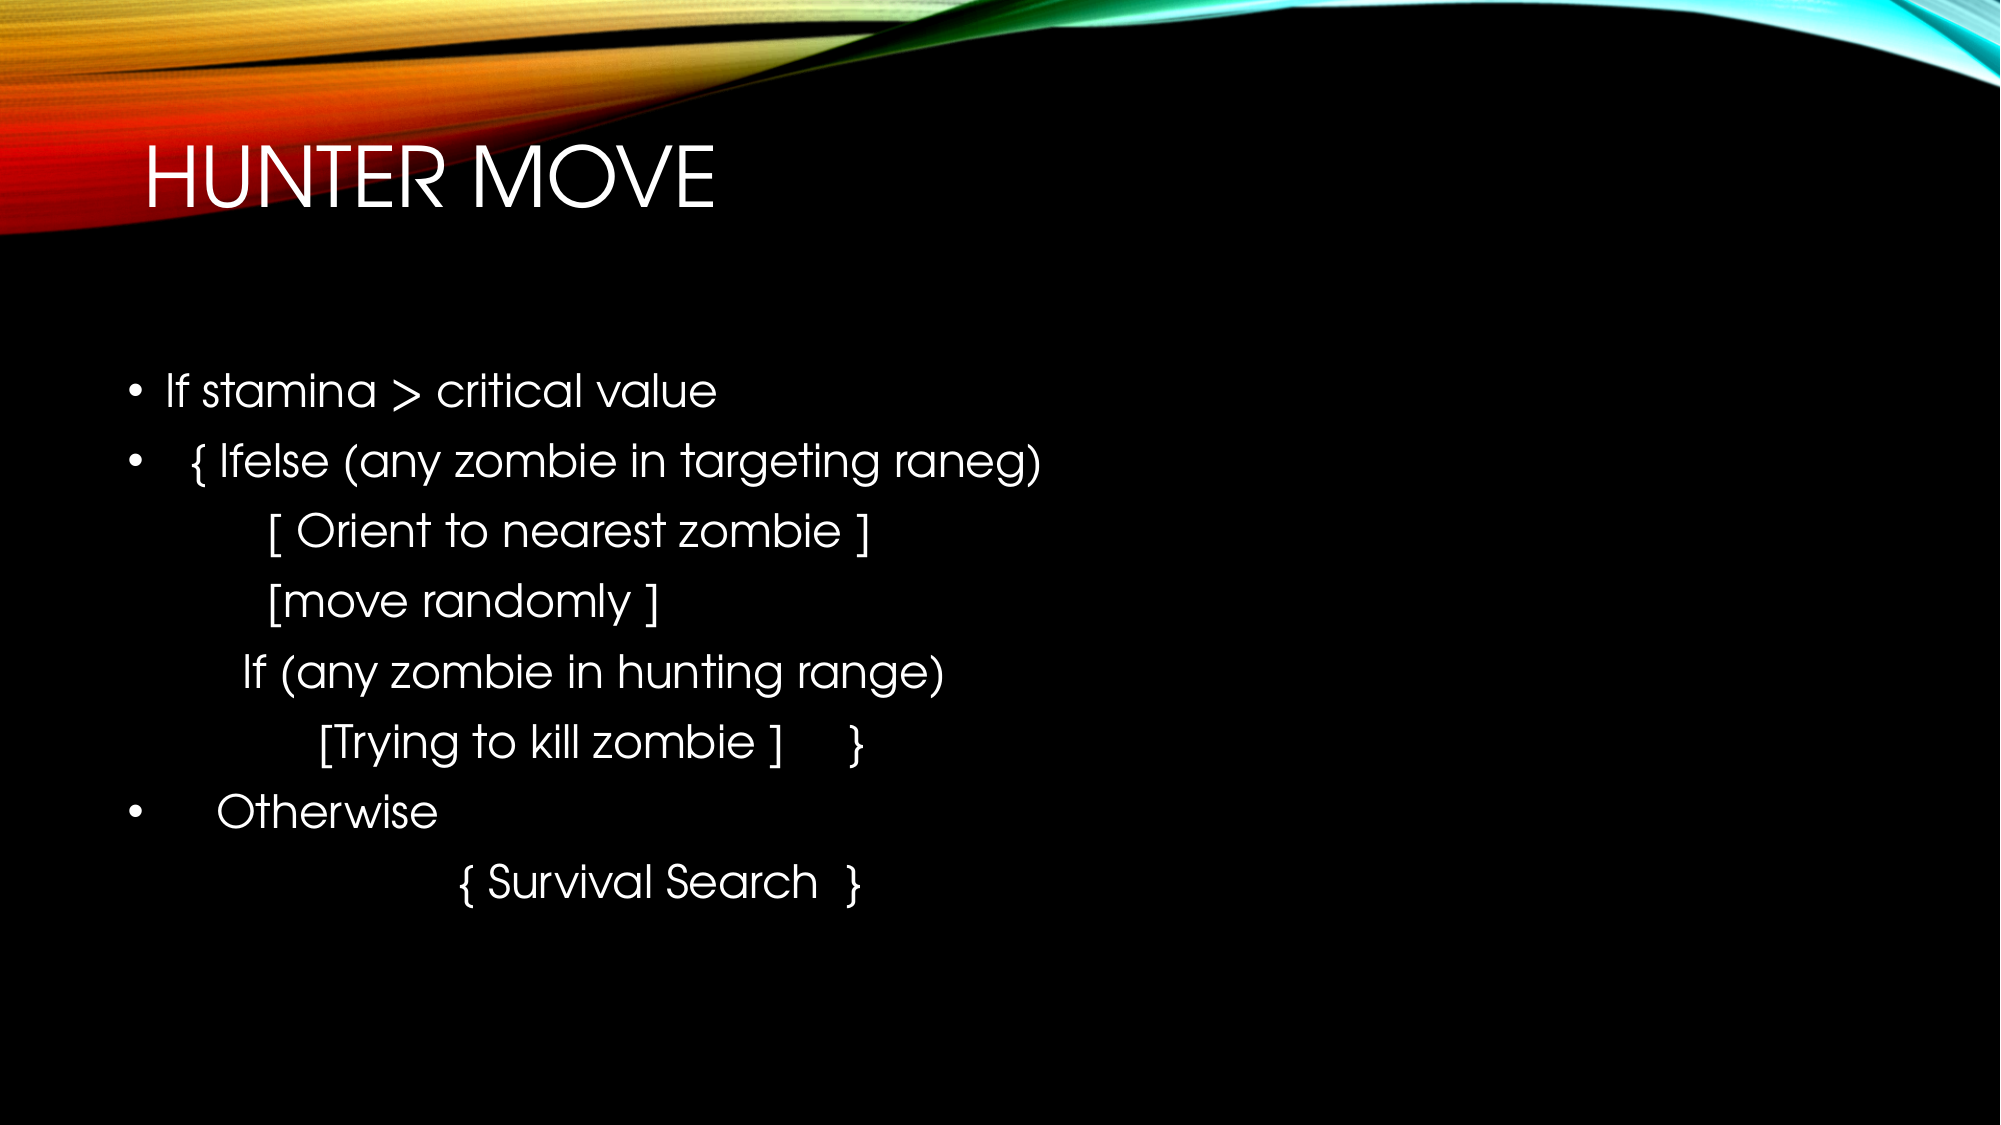

# HUNTER MOVE
If stamina > critical value
  { Ifelse (any zombie in targeting raneg)
           [ Orient to nearest zombie ]
           [move randomly ]
         If (any zombie in hunting range)
               [Trying to kill zombie ]     }
    Otherwise
                          { Survival Search  }